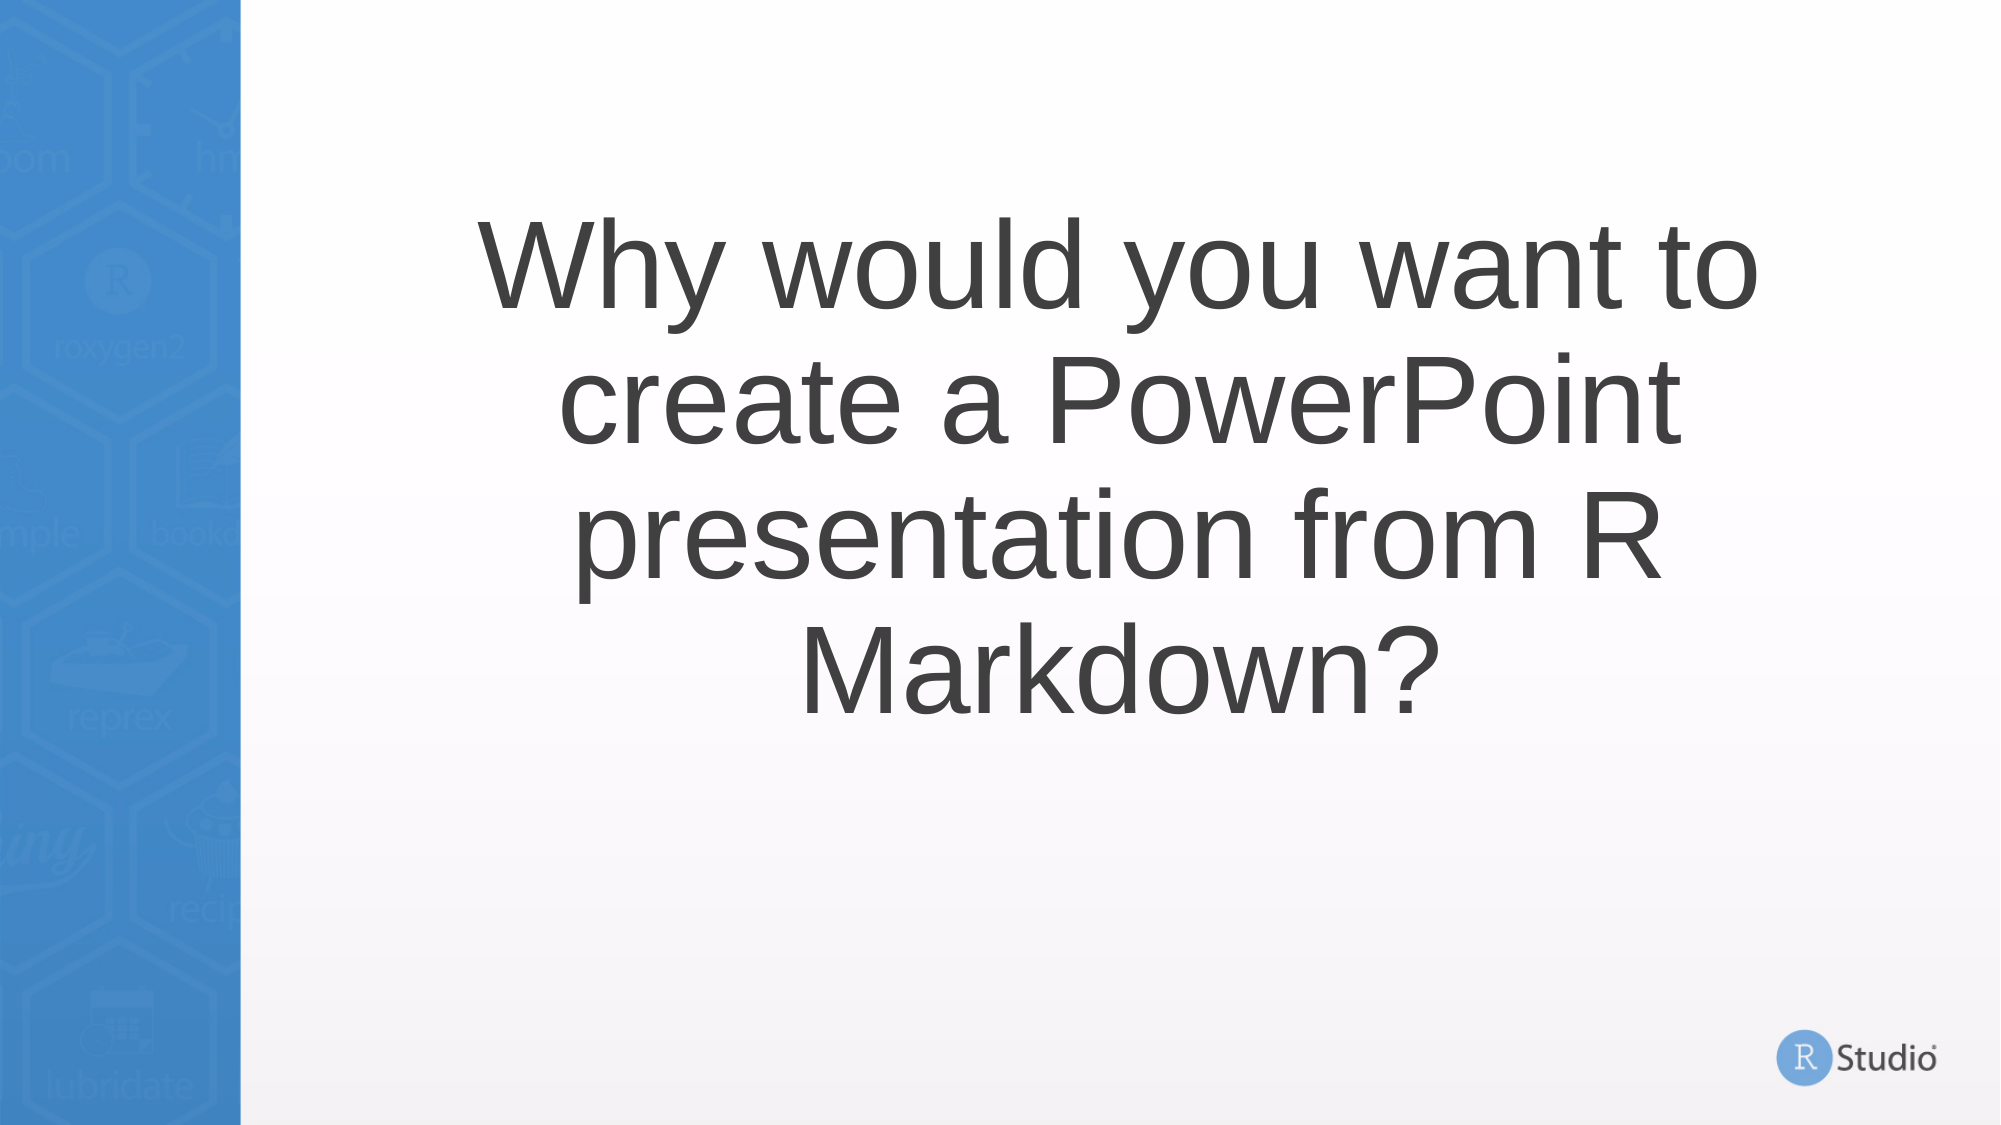

# Why would you want to create a PowerPoint presentation from R Markdown?